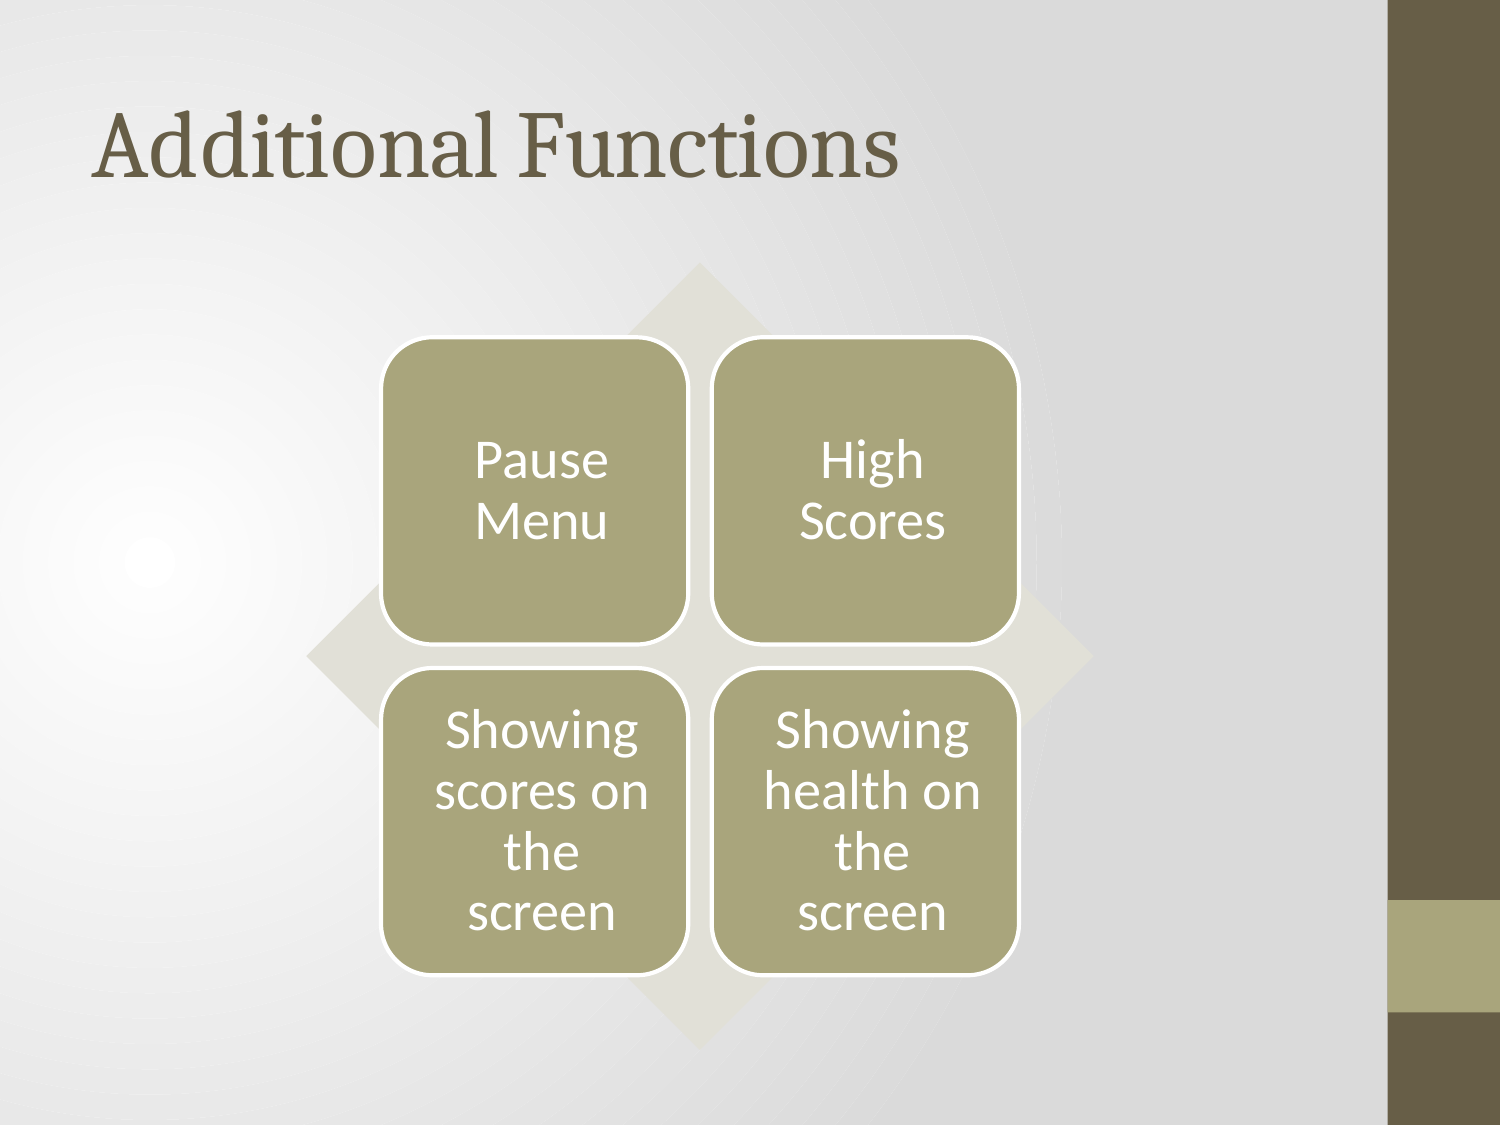

# Additional Functions
Pause Menu
High Scores
Showing scores on the screen
Showing health on the screen